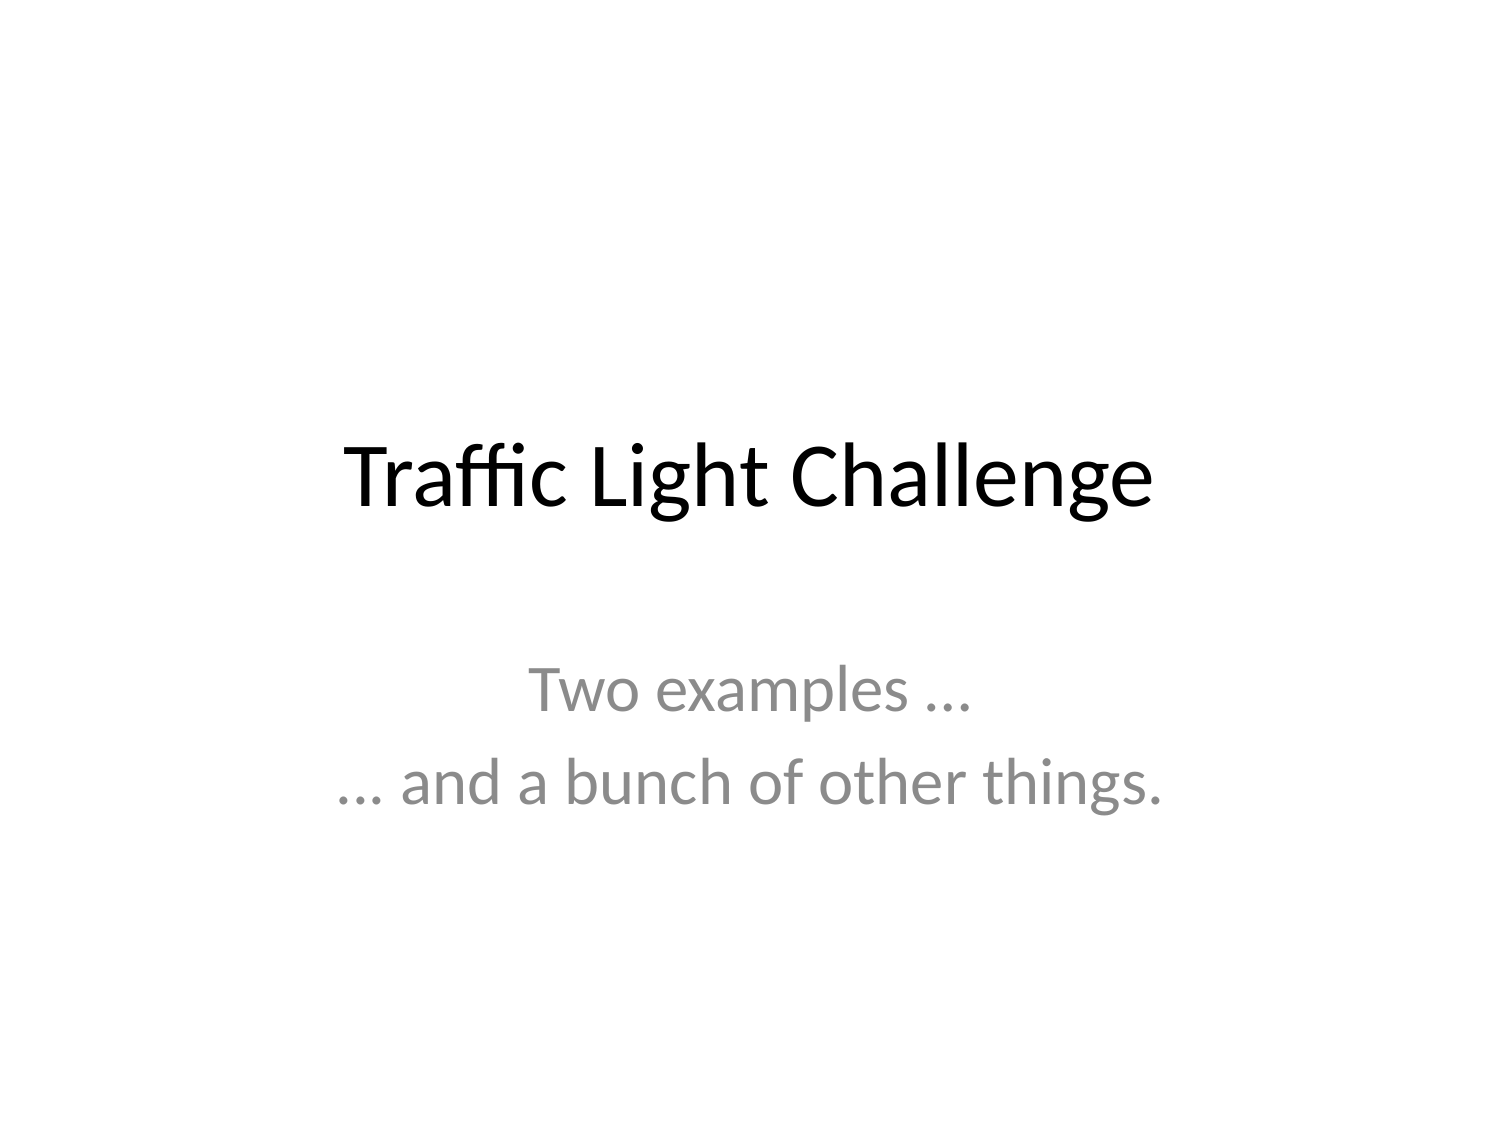

# Traffic Light Challenge
Two examples …
... and a bunch of other things.